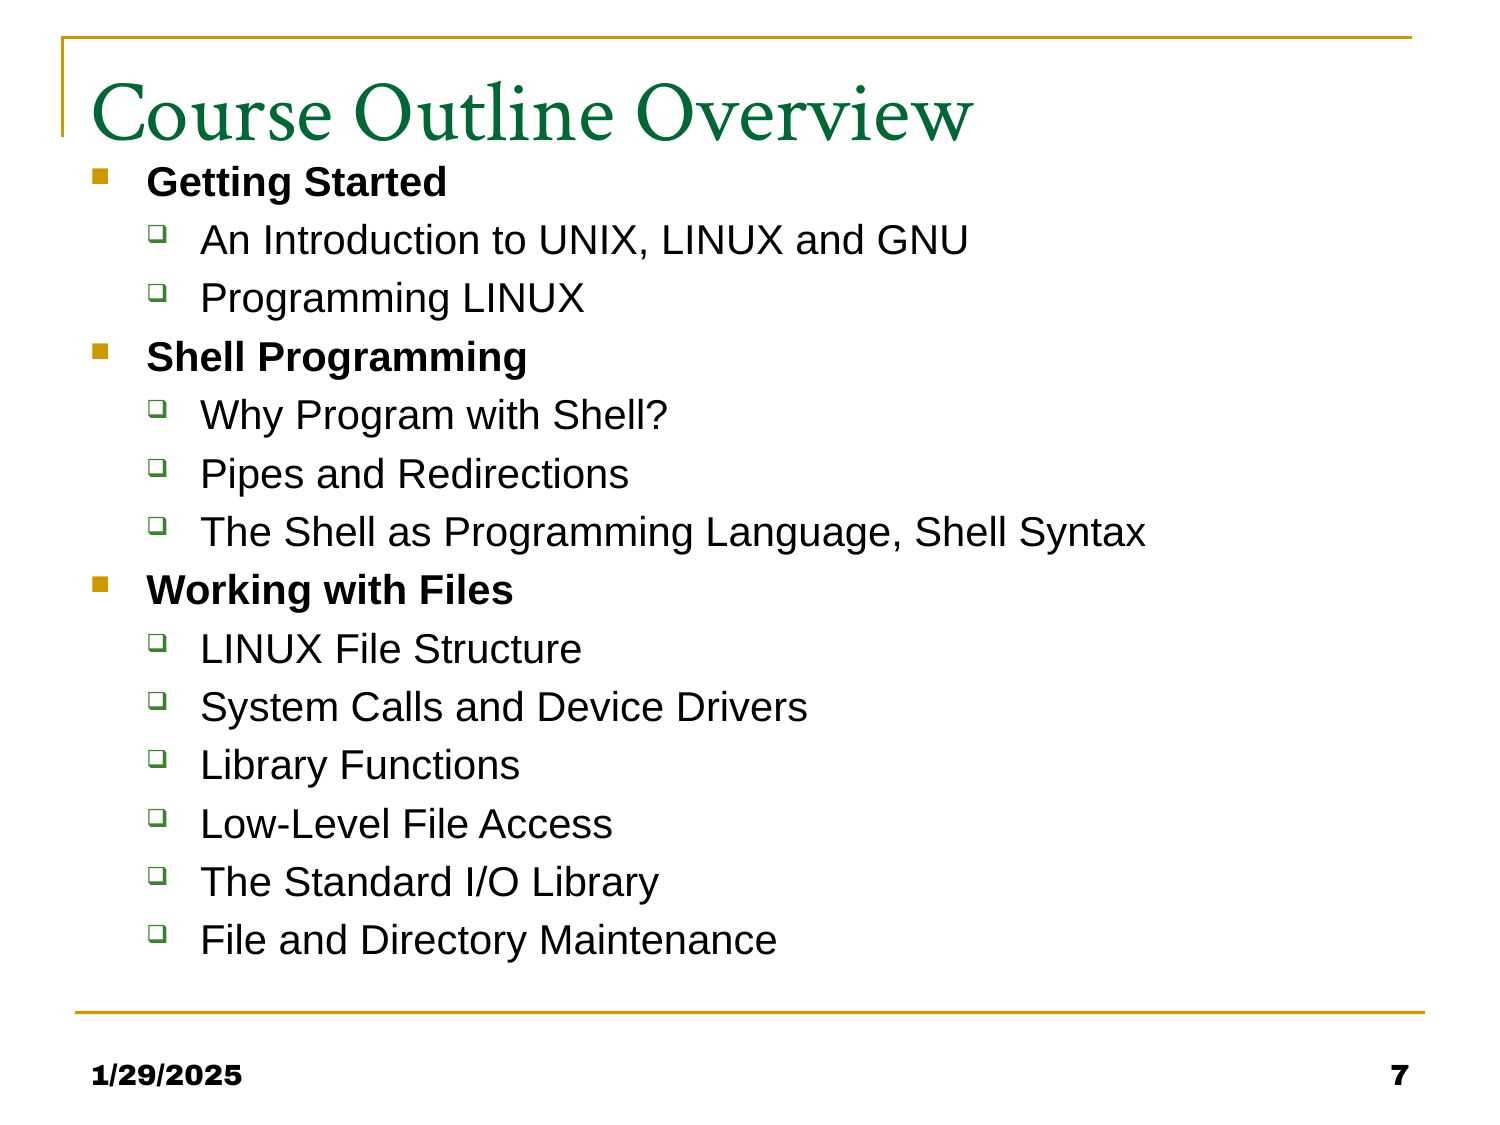

# Course Outline Overview
Getting Started
An Introduction to UNIX, LINUX and GNU
Programming LINUX
Shell Programming
Why Program with Shell?
Pipes and Redirections
The Shell as Programming Language, Shell Syntax
Working with Files
LINUX File Structure
System Calls and Device Drivers
Library Functions
Low-Level File Access
The Standard I/O Library
File and Directory Maintenance
1/29/2025
7